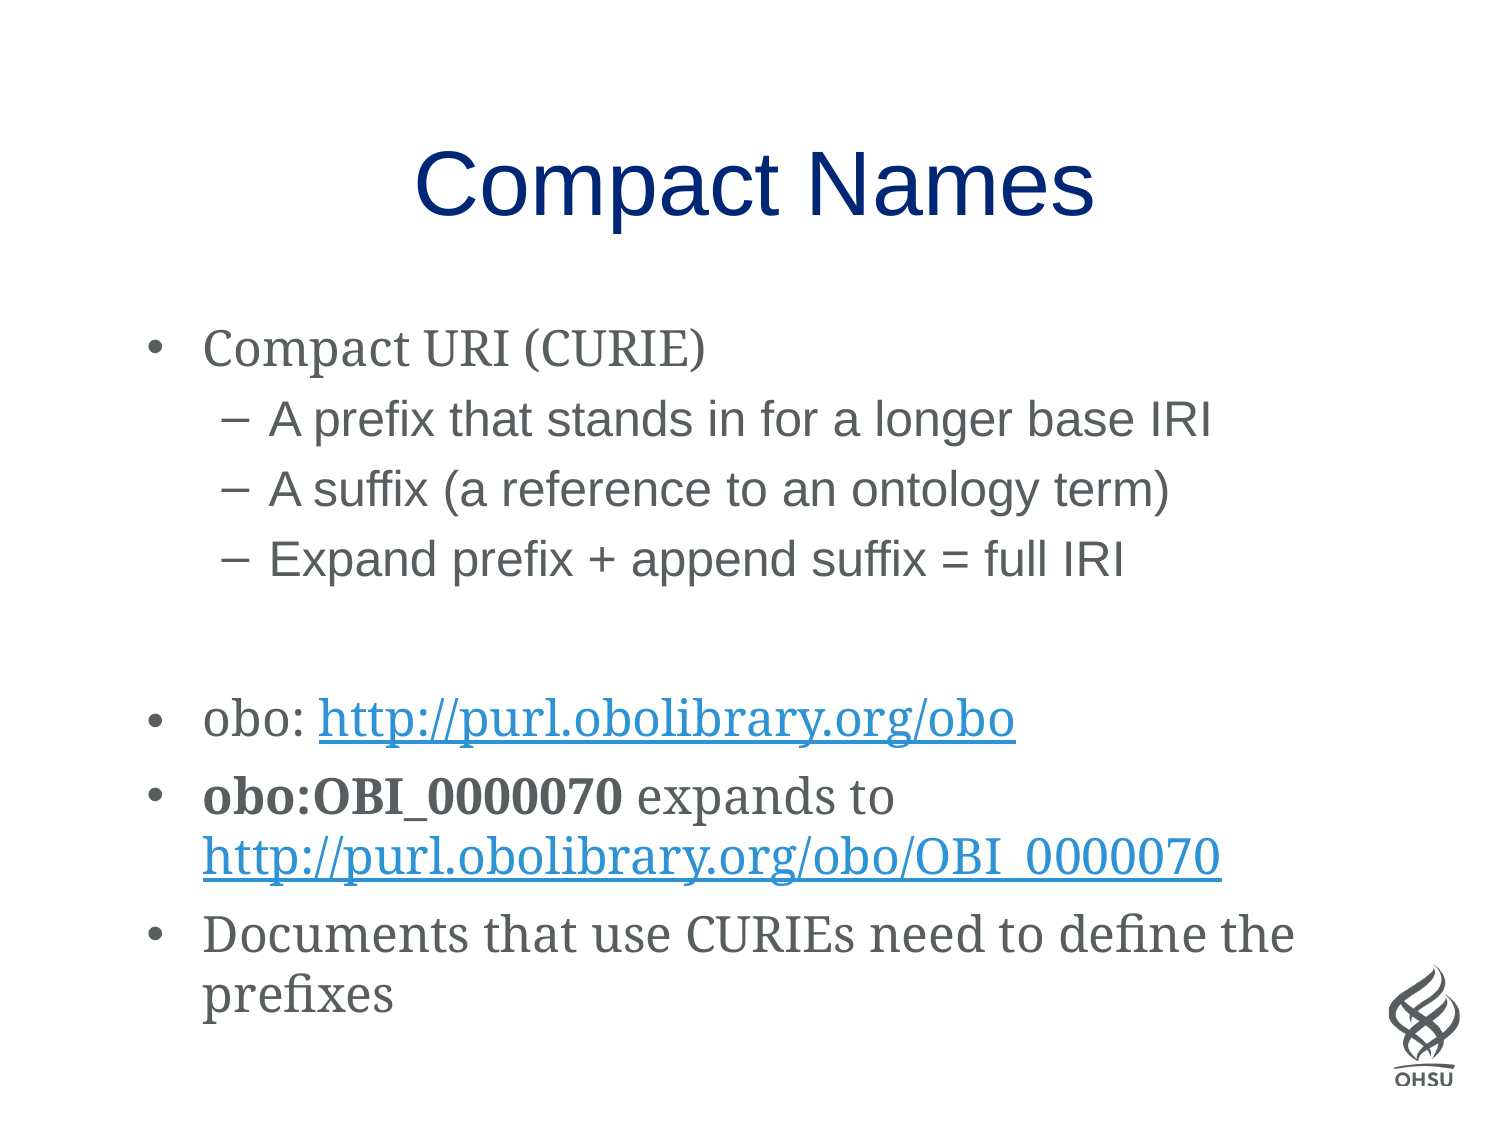

# Compact Names
Compact URI (CURIE)
A prefix that stands in for a longer base IRI
A suffix (a reference to an ontology term)
Expand prefix + append suffix = full IRI

obo: http://purl.obolibrary.org/obo
obo:OBI_0000070 expands to http://purl.obolibrary.org/obo/OBI_0000070
Documents that use CURIEs need to define the prefixes